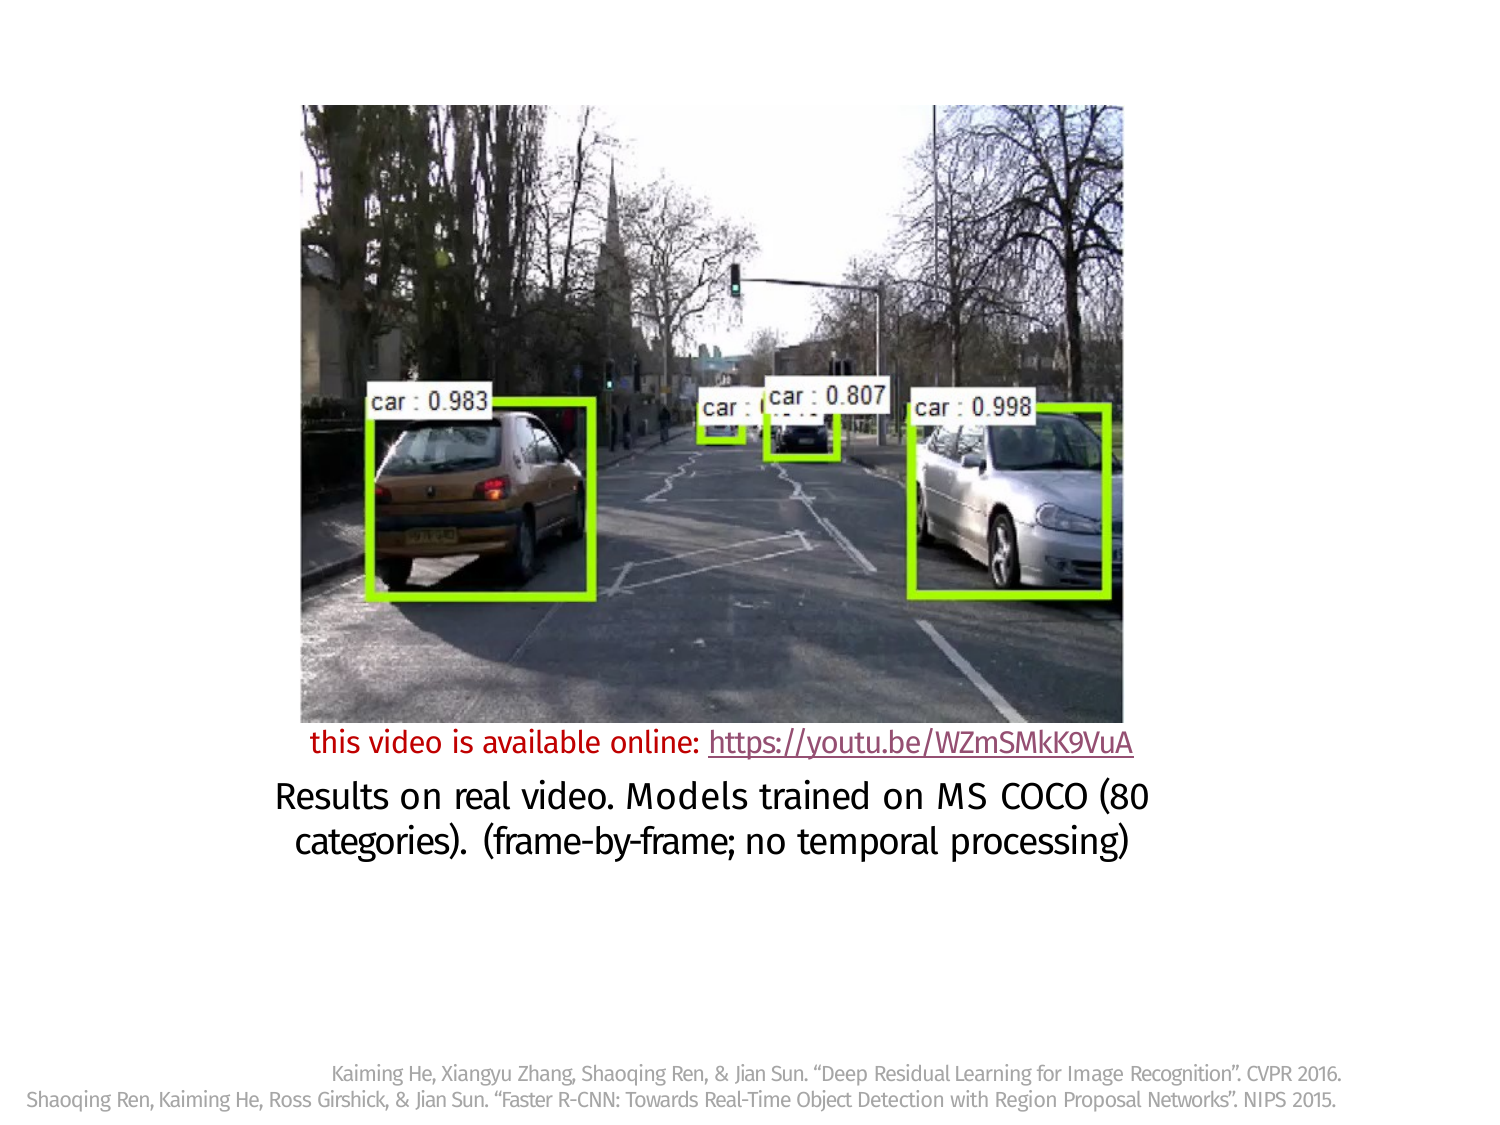

this video is available online: https://youtu.be/WZmSMkK9VuA
Results on real video. Models trained on MS COCO (80 categories).  (frame-by-frame; no temporal processing)
Kaiming He, Xiangyu Zhang, Shaoqing Ren, & Jian Sun. “Deep Residual Learning for Image Recognition”. CVPR 2016.  Shaoqing Ren, Kaiming He, Ross Girshick, & Jian Sun. “Faster R-CNN: Towards Real-Time Object Detection with Region Proposal Networks”. NIPS 2015.